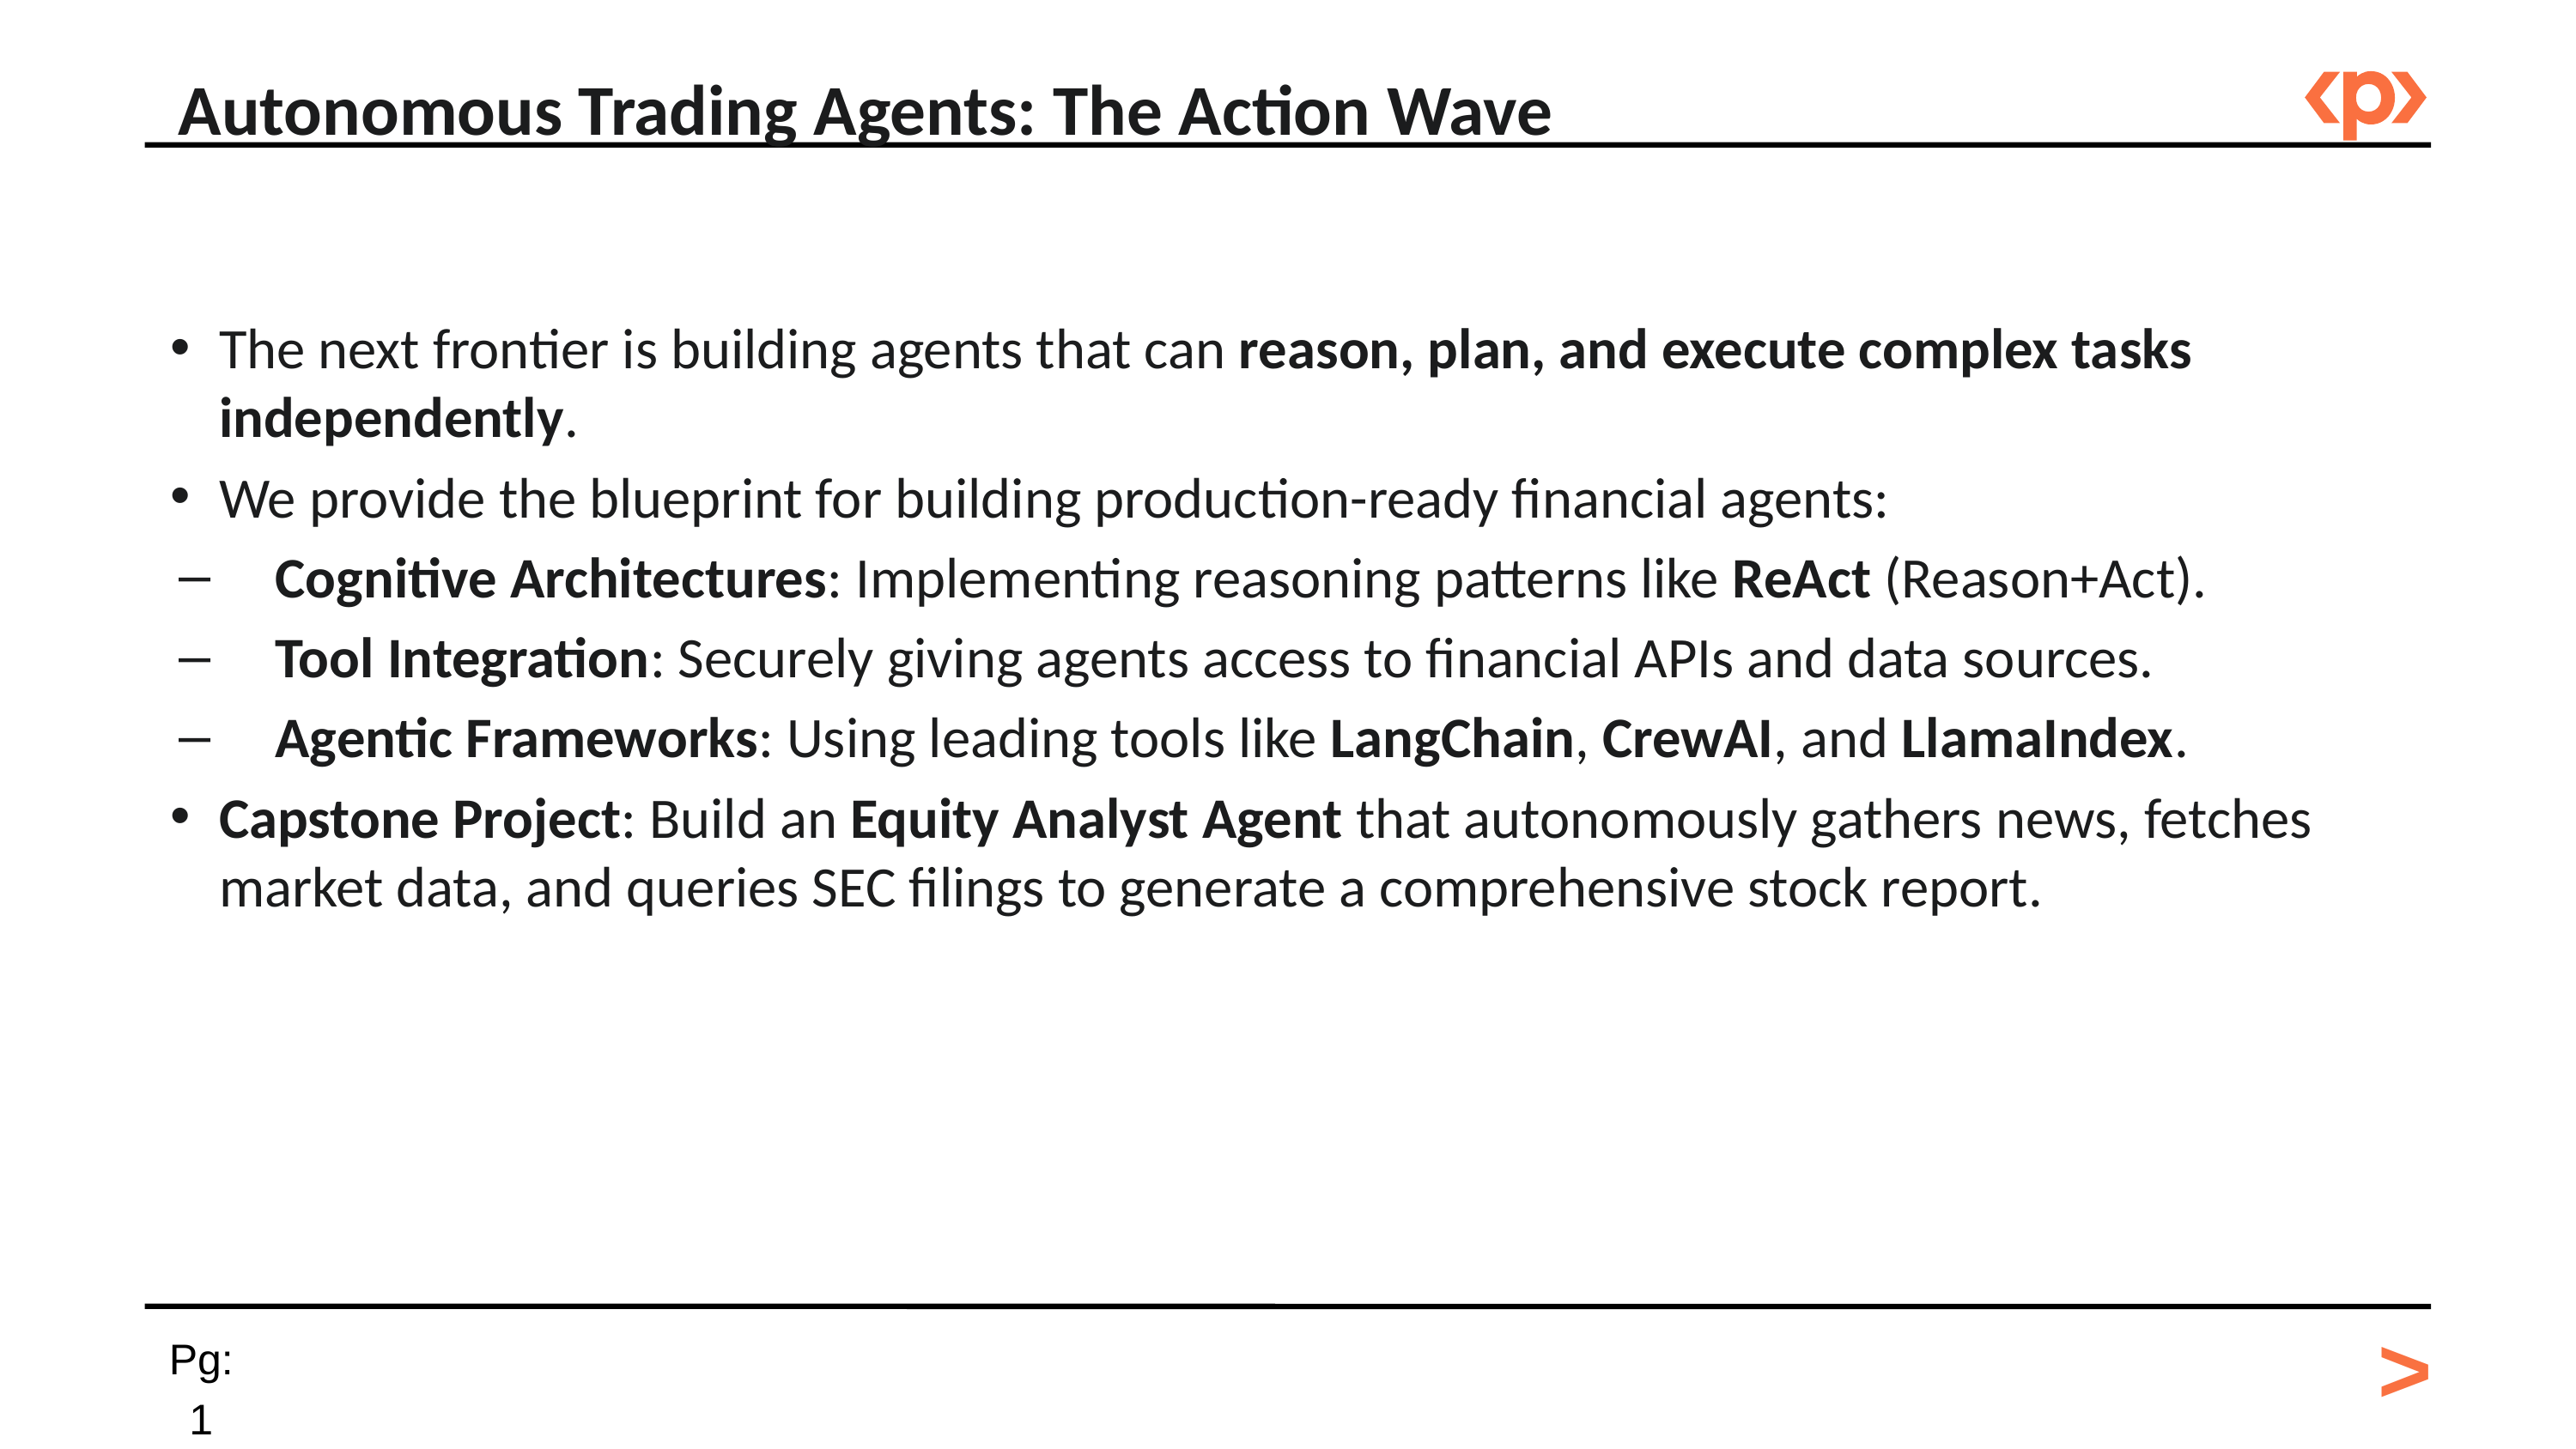

Autonomous Trading Agents: The Action Wave

The next frontier is building agents that can reason, plan, and execute complex tasks independently.
We provide the blueprint for building production-ready financial agents:
Cognitive Architectures: Implementing reasoning patterns like ReAct (Reason+Act).
Tool Integration: Securely giving agents access to financial APIs and data sources.
Agentic Frameworks: Using leading tools like LangChain, CrewAI, and LlamaIndex.
Capstone Project: Build an Equity Analyst Agent that autonomously gathers news, fetches market data, and queries SEC filings to generate a comprehensive stock report.
>

Pg: 1